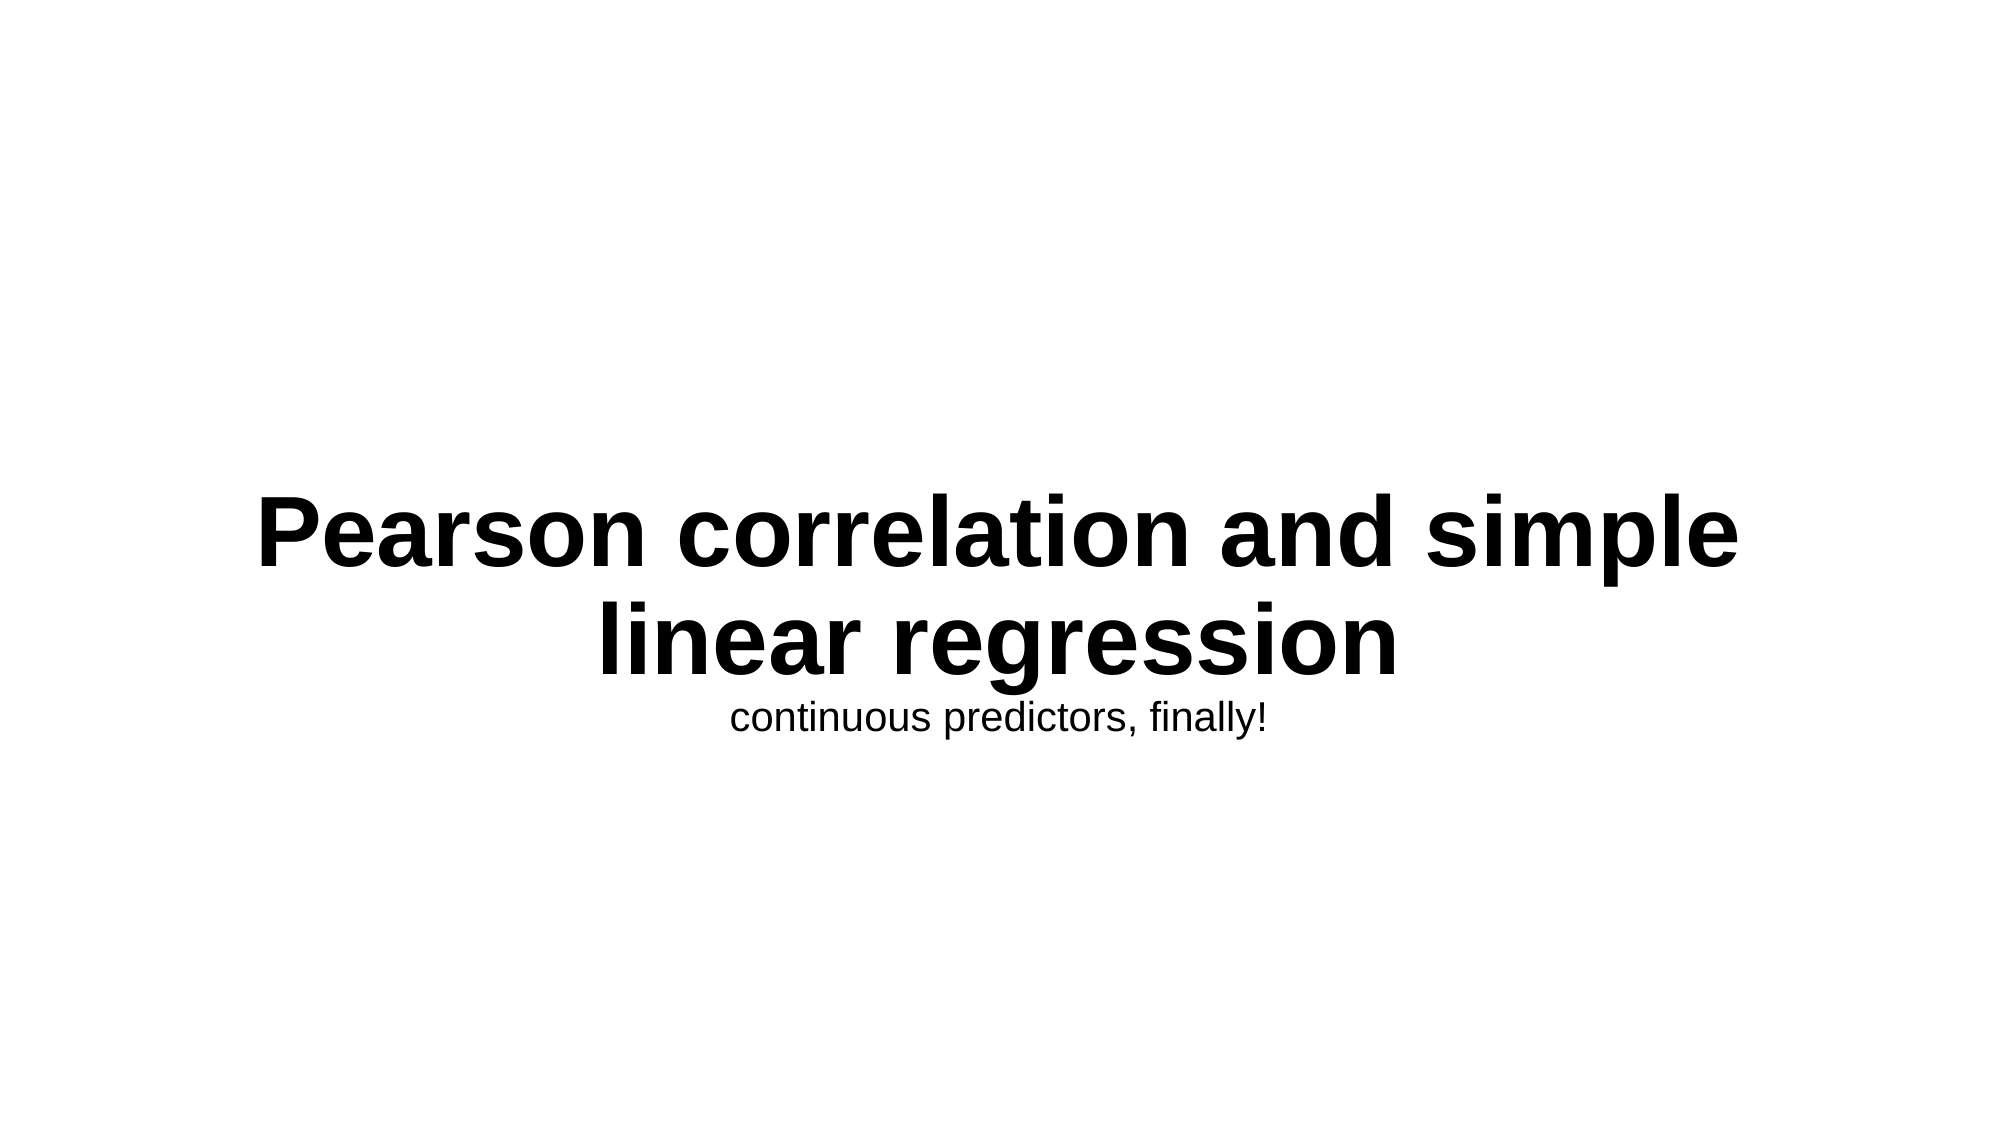

# Pearson correlation and simple linear regression continuous predictors, finally!